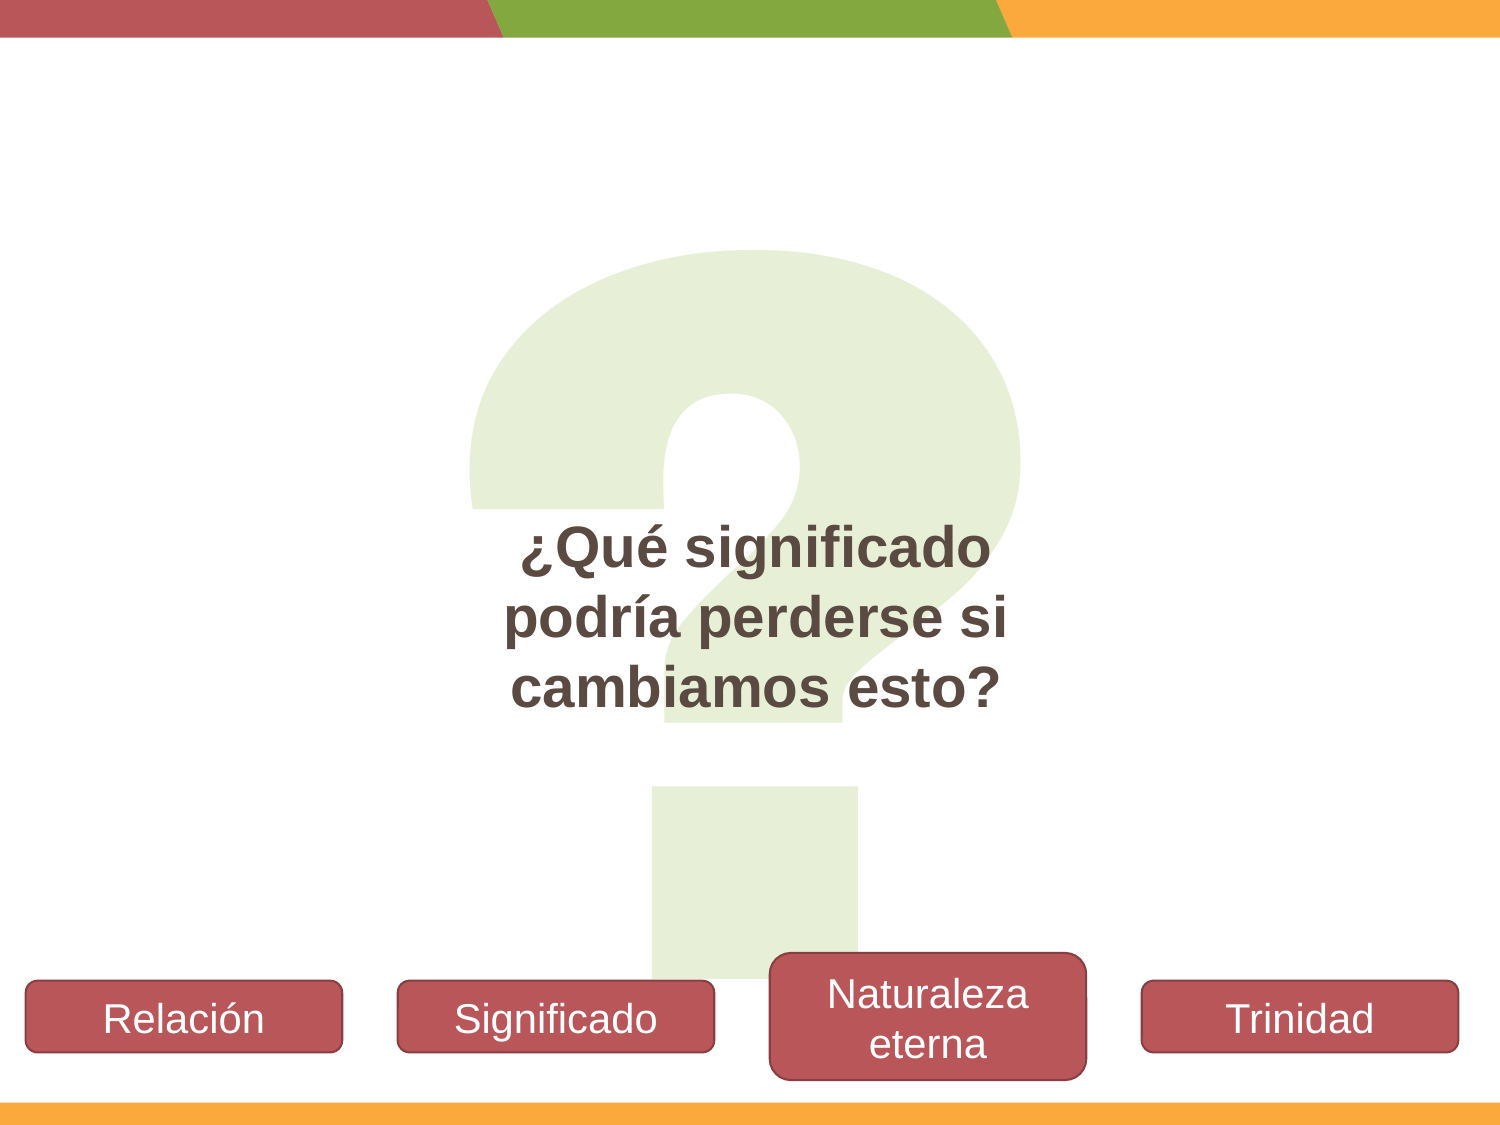

?
¿Qué significado podría perderse si cambiamos esto?
Naturaleza eterna
Relación
Significado
Trinidad